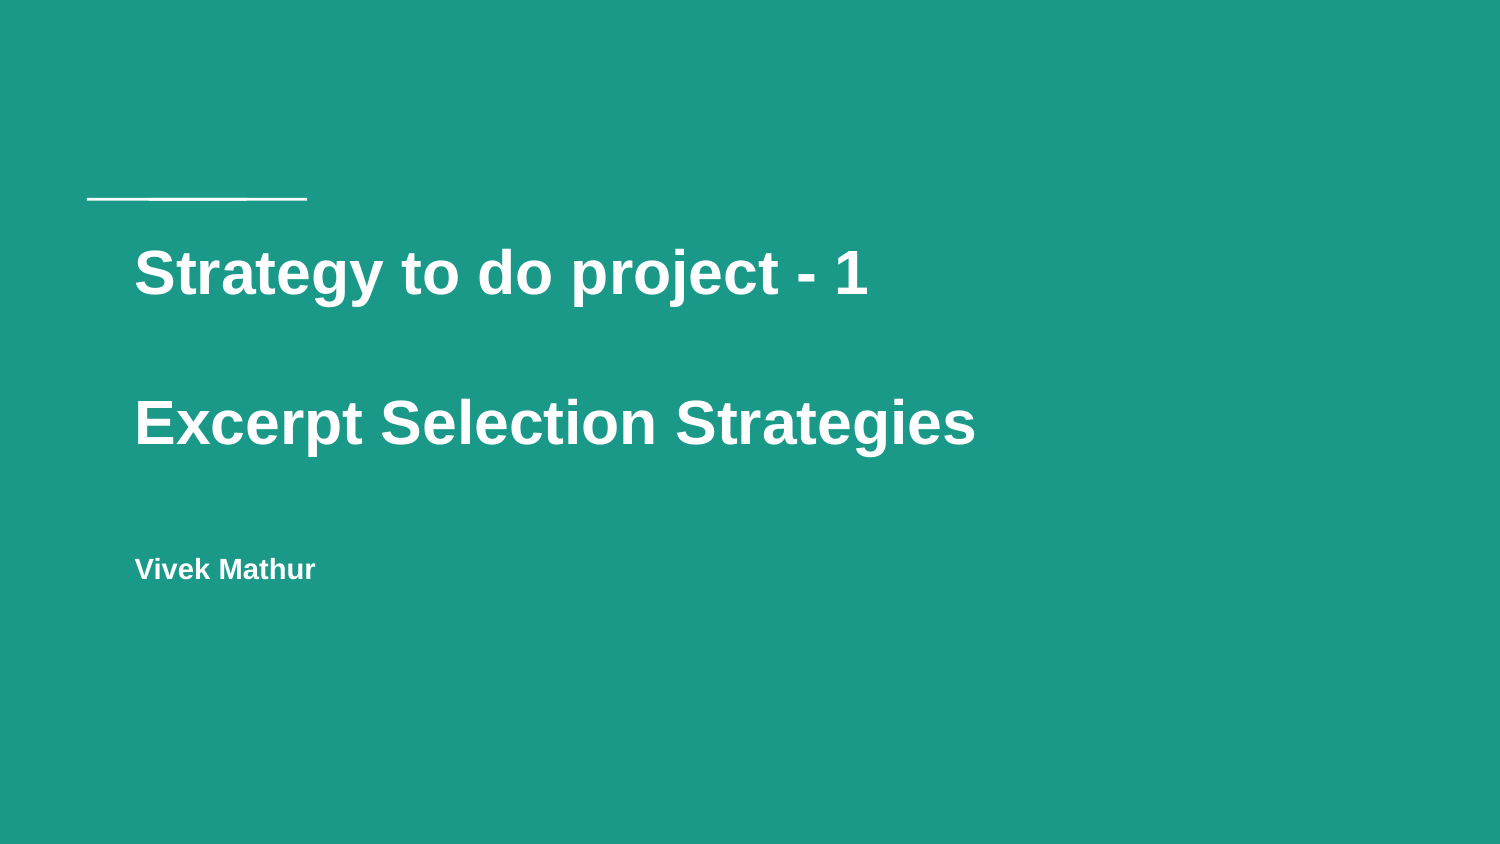

# Strategy to do project - 1

Excerpt Selection Strategies
Vivek Mathur